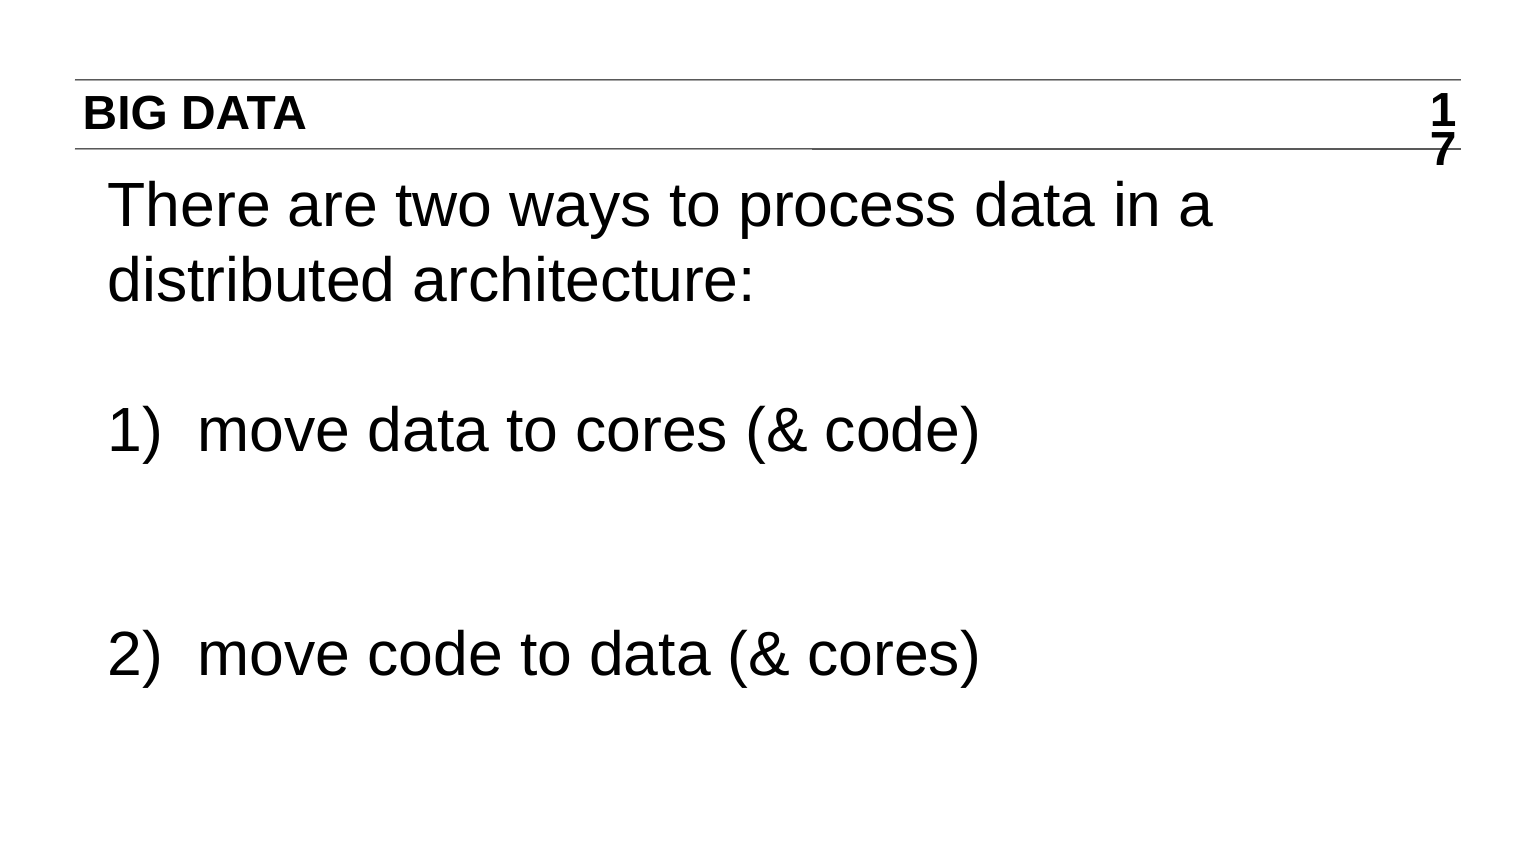

Big data
17
There are two ways to process data in a distributed architecture:

1)  move data to cores (& code)

2)  move code to data (& cores)